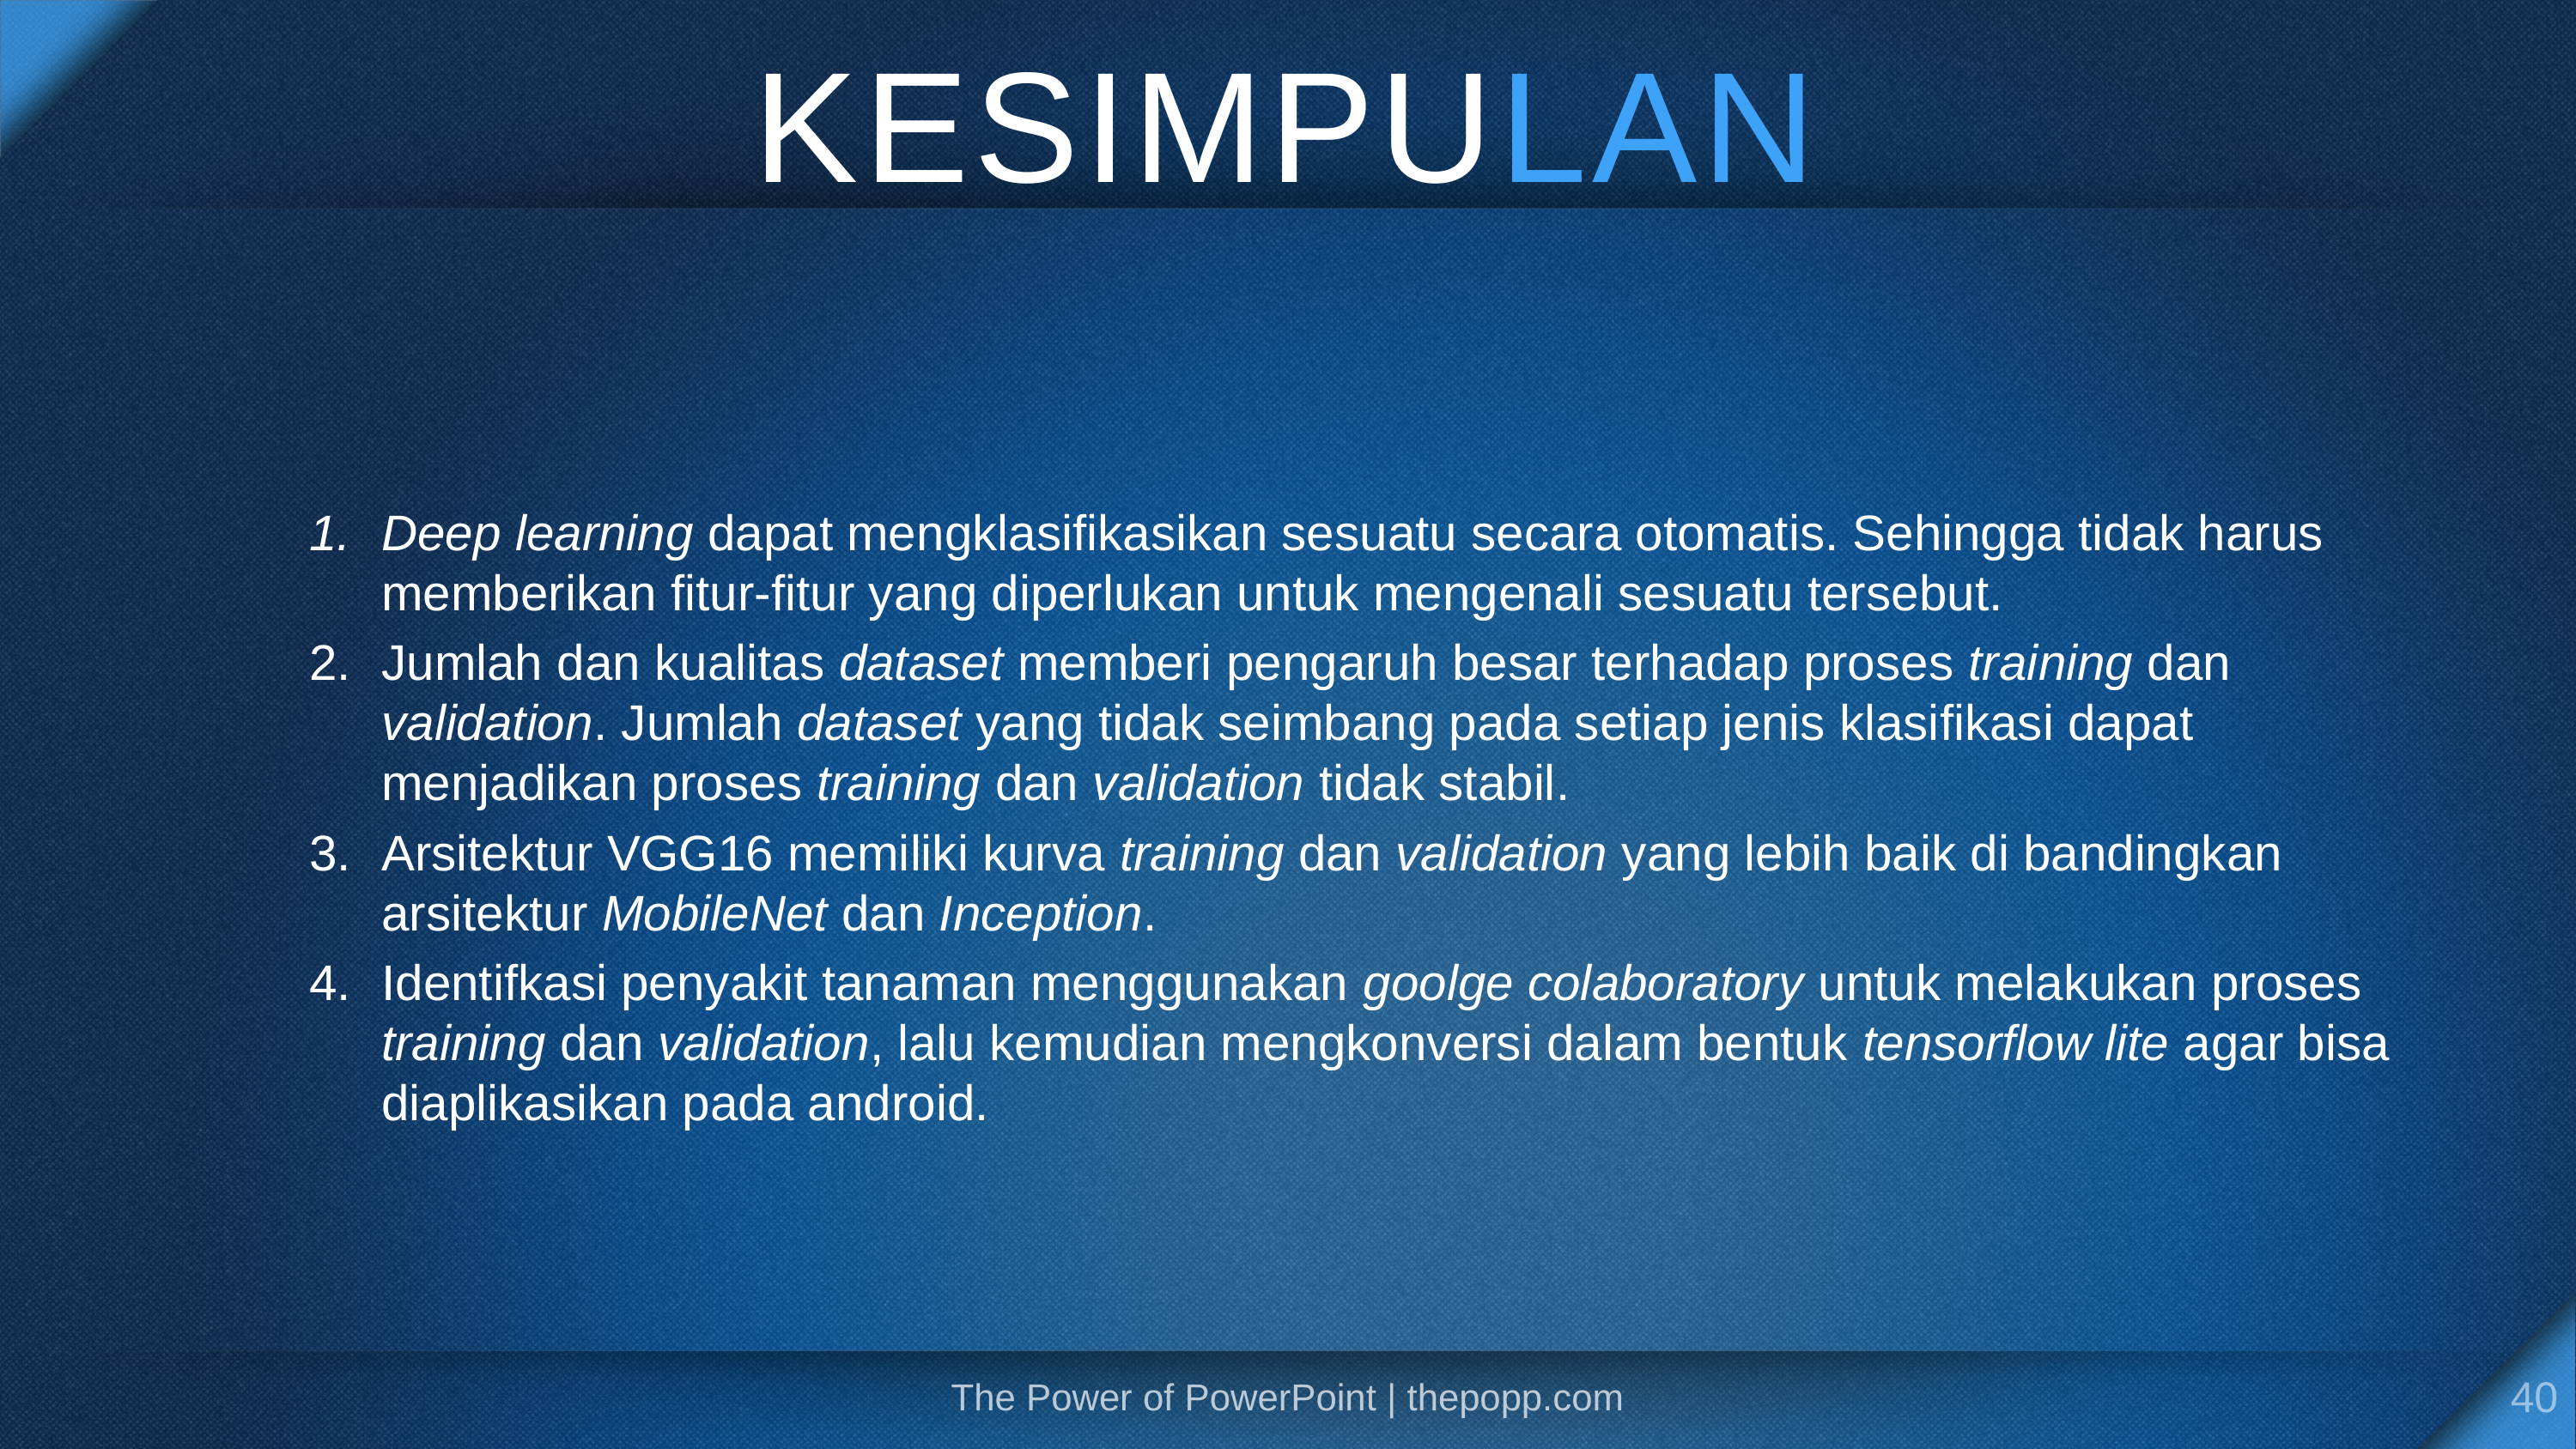

# KESIMPULAN

Deep learning dapat mengklasifikasikan sesuatu secara otomatis. Sehingga tidak harus memberikan fitur-fitur yang diperlukan untuk mengenali sesuatu tersebut.
Jumlah dan kualitas dataset memberi pengaruh besar terhadap proses training dan validation. Jumlah dataset yang tidak seimbang pada setiap jenis klasifikasi dapat menjadikan proses training dan validation tidak stabil.
Arsitektur VGG16 memiliki kurva training dan validation yang lebih baik di bandingkan arsitektur MobileNet dan Inception.
Identifkasi penyakit tanaman menggunakan goolge colaboratory untuk melakukan proses training dan validation, lalu kemudian mengkonversi dalam bentuk tensorflow lite agar bisa diaplikasikan pada android.
40
The Power of PowerPoint | thepopp.com